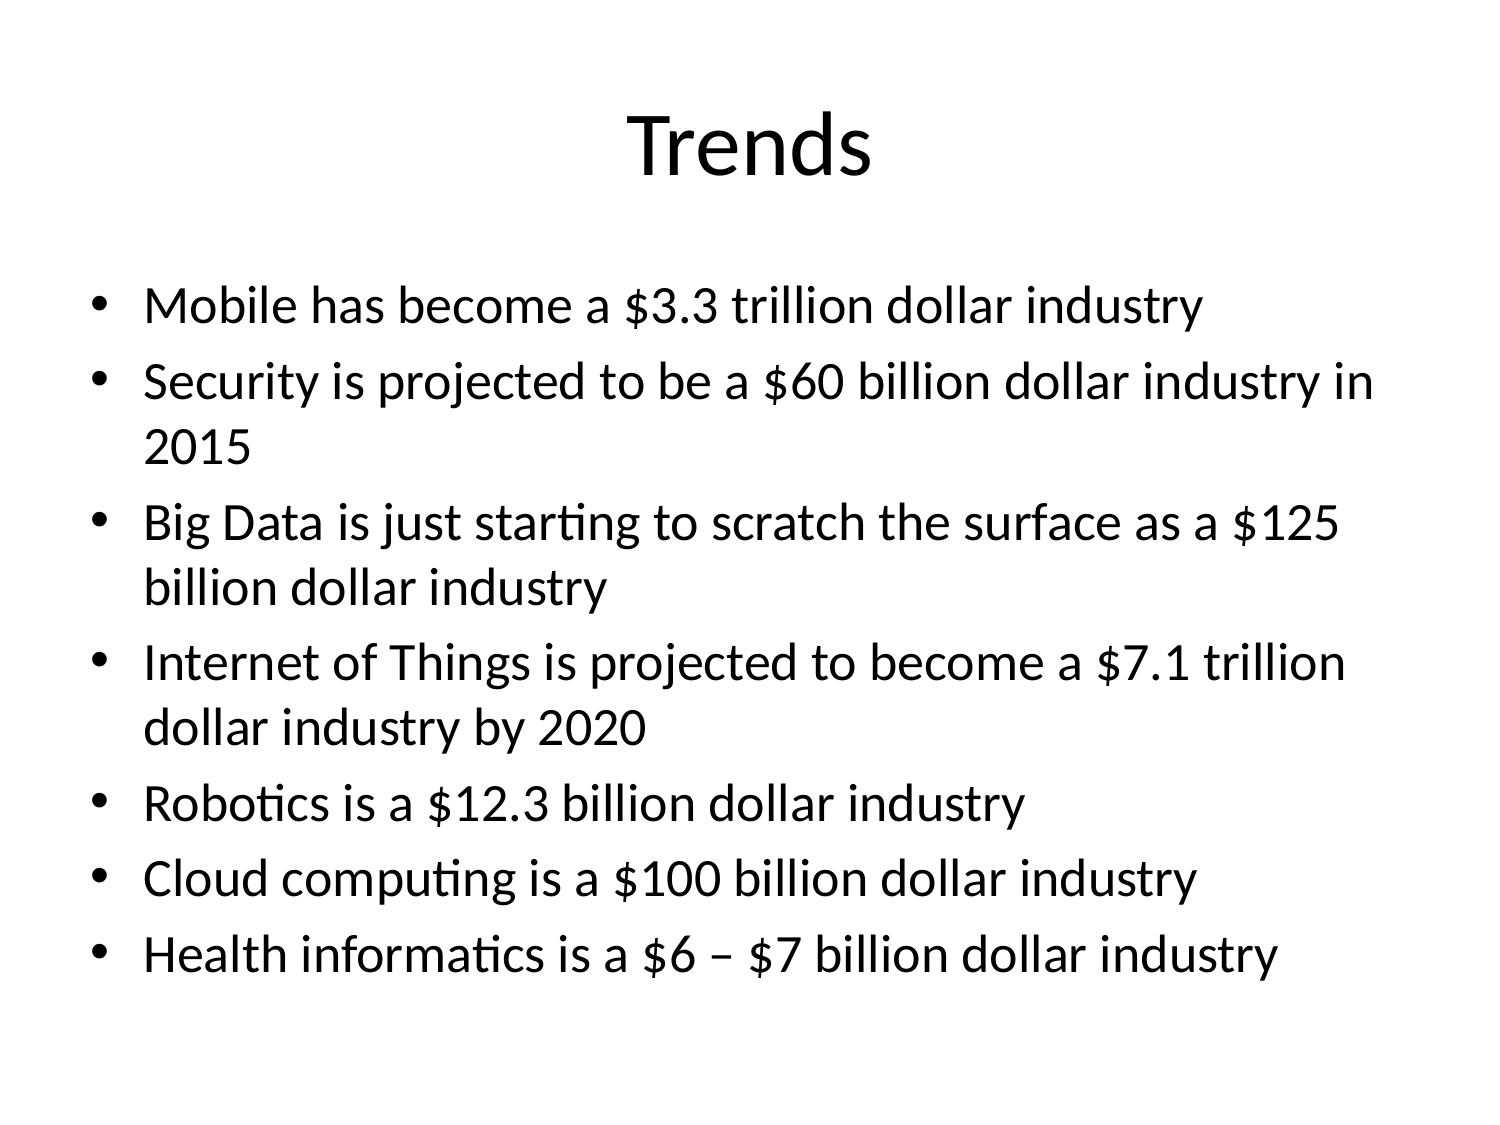

# Trends
Mobile has become a $3.3 trillion dollar industry
Security is projected to be a $60 billion dollar industry in 2015
Big Data is just starting to scratch the surface as a $125 billion dollar industry
Internet of Things is projected to become a $7.1 trillion dollar industry by 2020
Robotics is a $12.3 billion dollar industry
Cloud computing is a $100 billion dollar industry
Health informatics is a $6 – $7 billion dollar industry